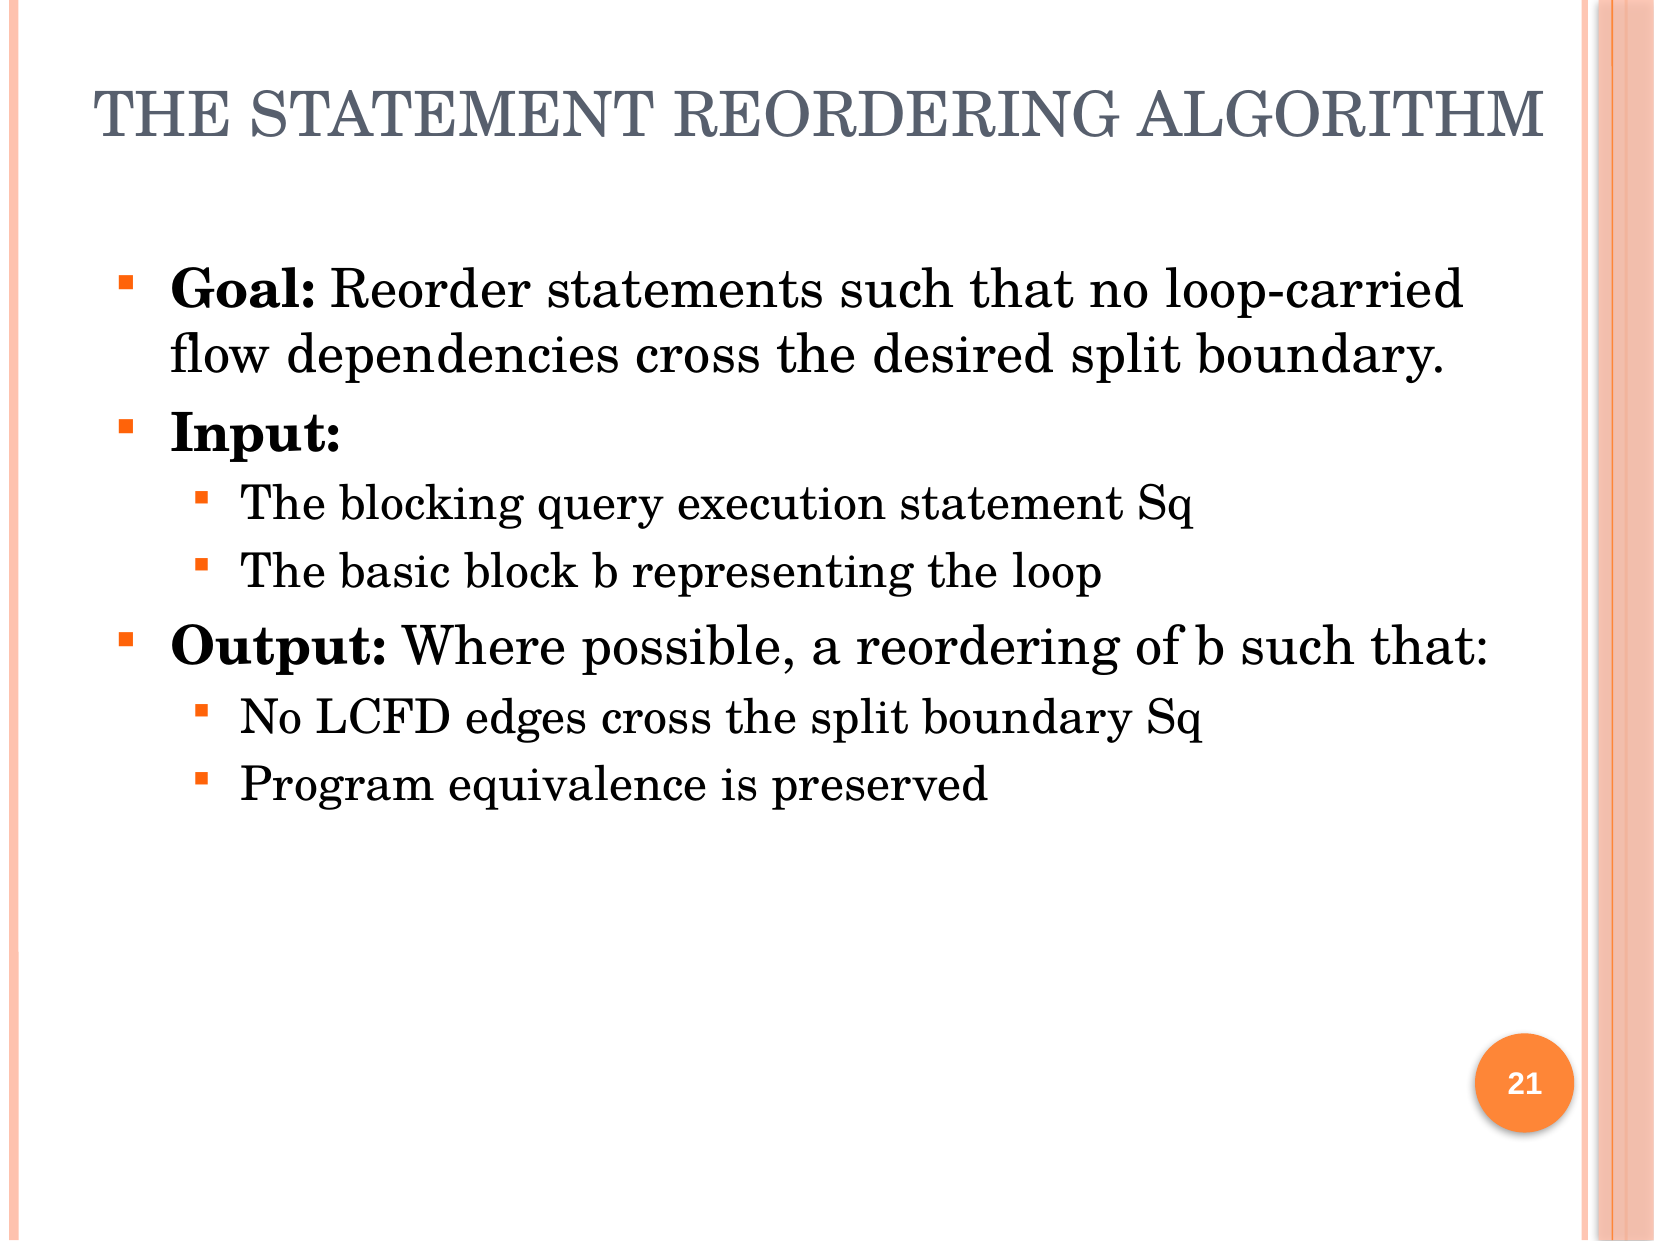

# The Statement Reordering Algorithm
Goal: Reorder statements such that no loop-carried flow dependencies cross the desired split boundary.
Input:
The blocking query execution statement Sq
The basic block b representing the loop
Output: Where possible, a reordering of b such that:
No LCFD edges cross the split boundary Sq
Program equivalence is preserved
21